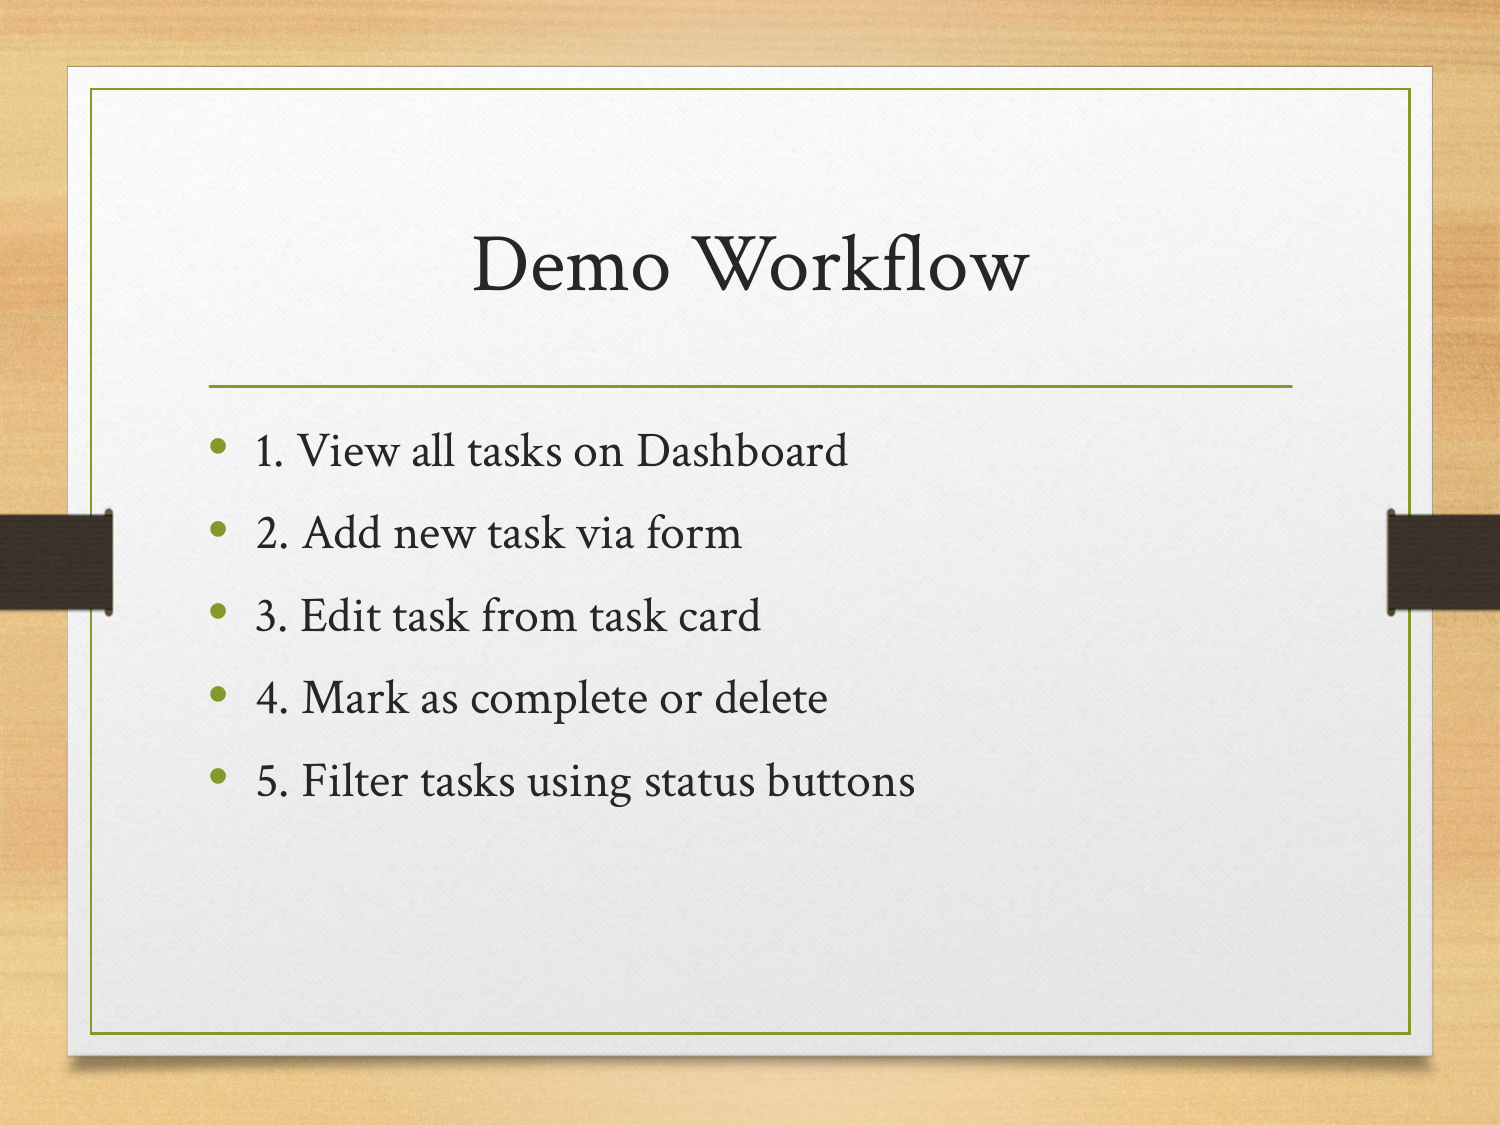

# Demo Workflow
1. View all tasks on Dashboard
2. Add new task via form
3. Edit task from task card
4. Mark as complete or delete
5. Filter tasks using status buttons